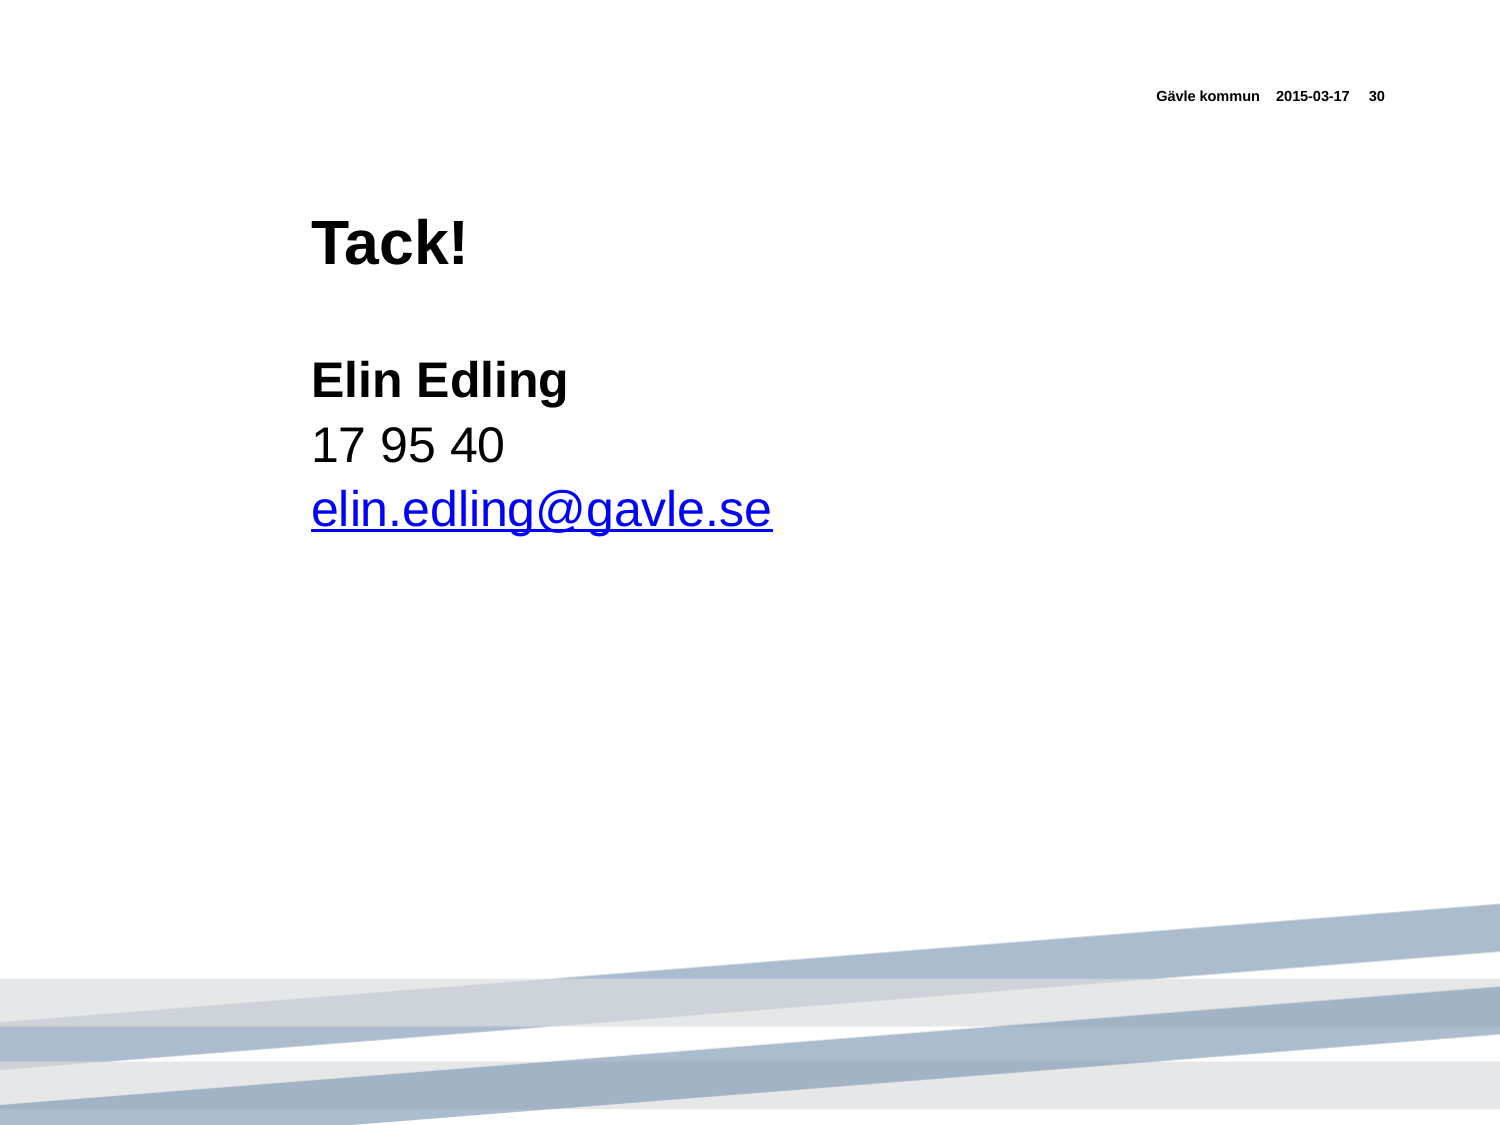

Gävle kommun
2015-03-17
30
# Tack!
Elin Edling
17 95 40
elin.edling@gavle.se